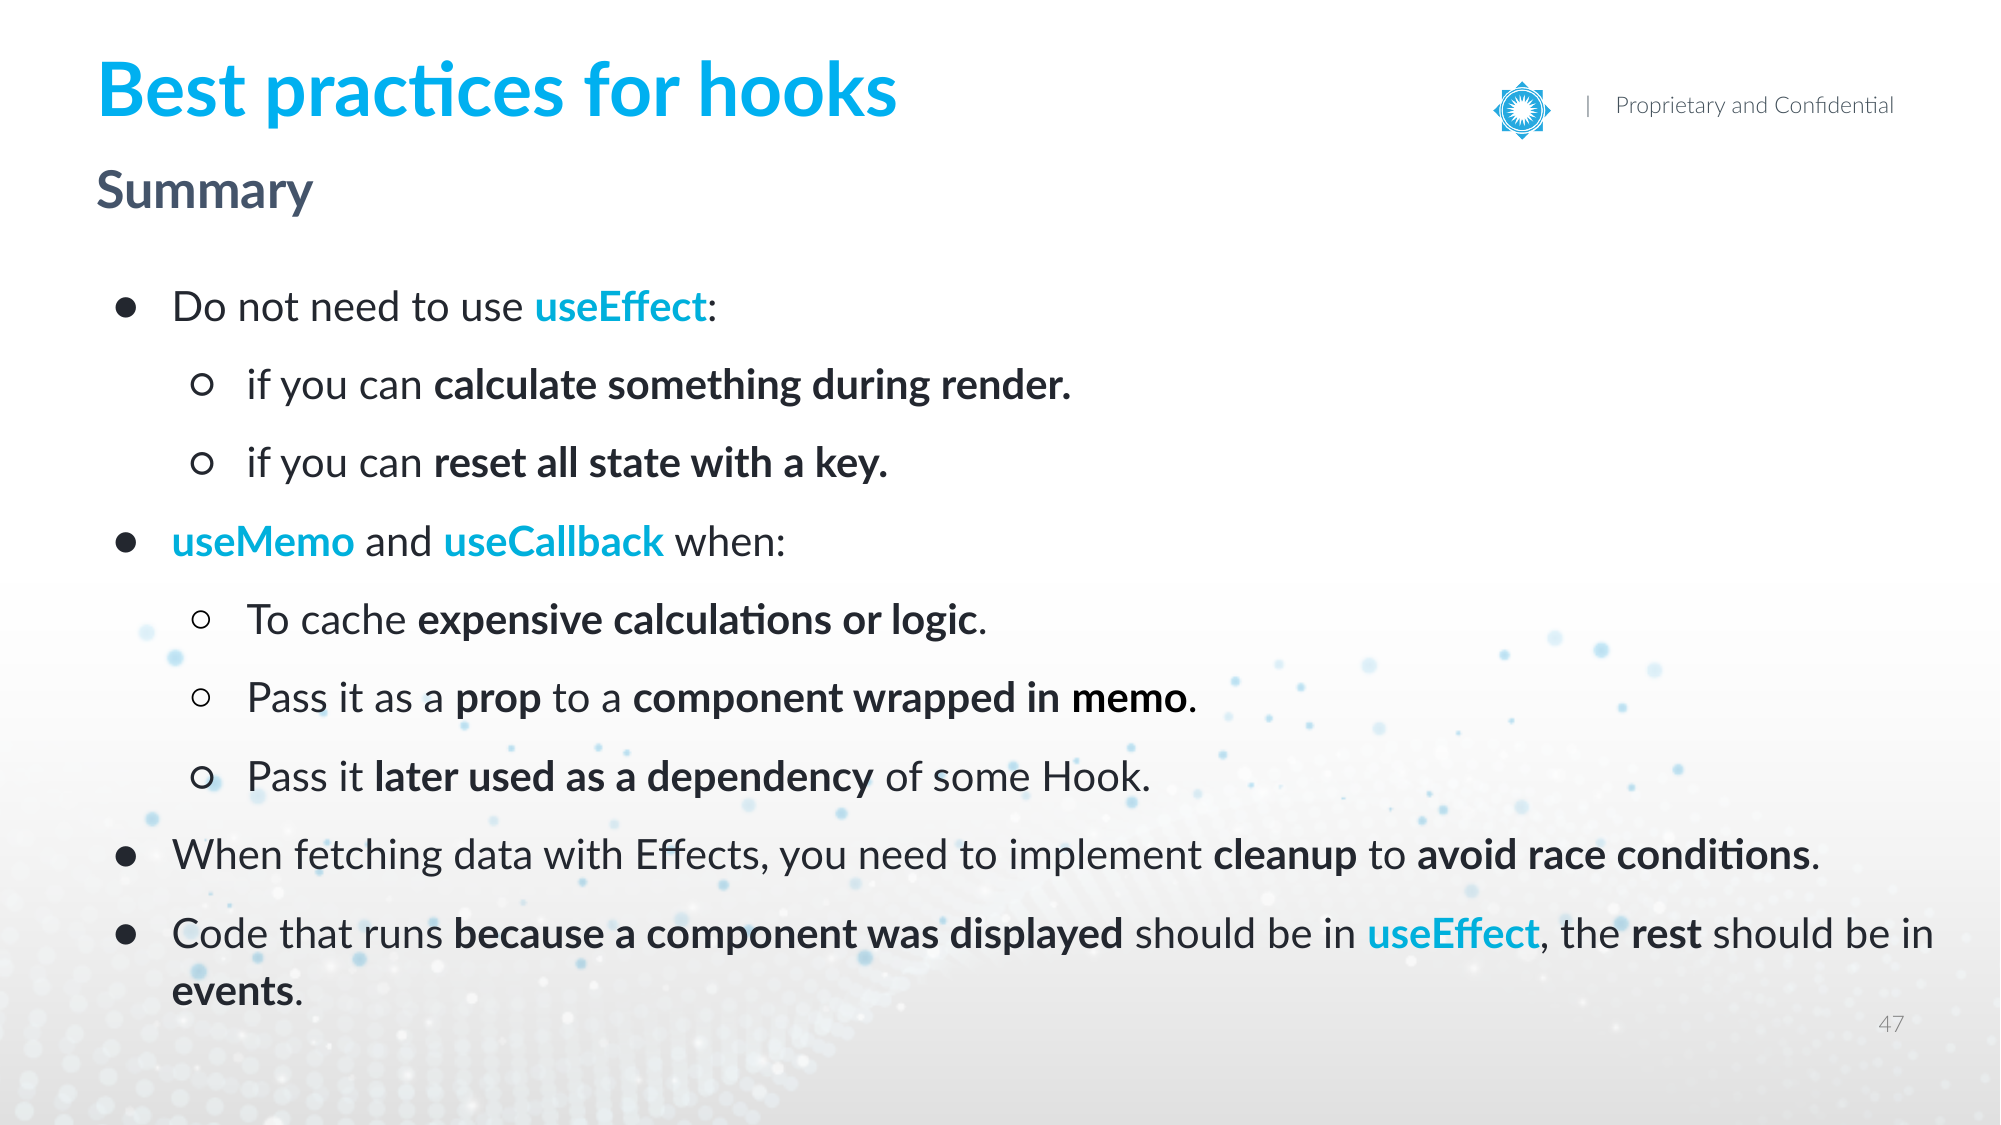

# Best practices for hooks
Summary
Do not need to use useEffect:
if you can calculate something during render.
if you can reset all state with a key.
useMemo and useCallback when:
To cache expensive calculations or logic.
Pass it as a prop to a component wrapped in memo.
Pass it later used as a dependency of some Hook.
When fetching data with Effects, you need to implement cleanup to avoid race conditions.
Code that runs because a component was displayed should be in useEffect, the rest should be in events.